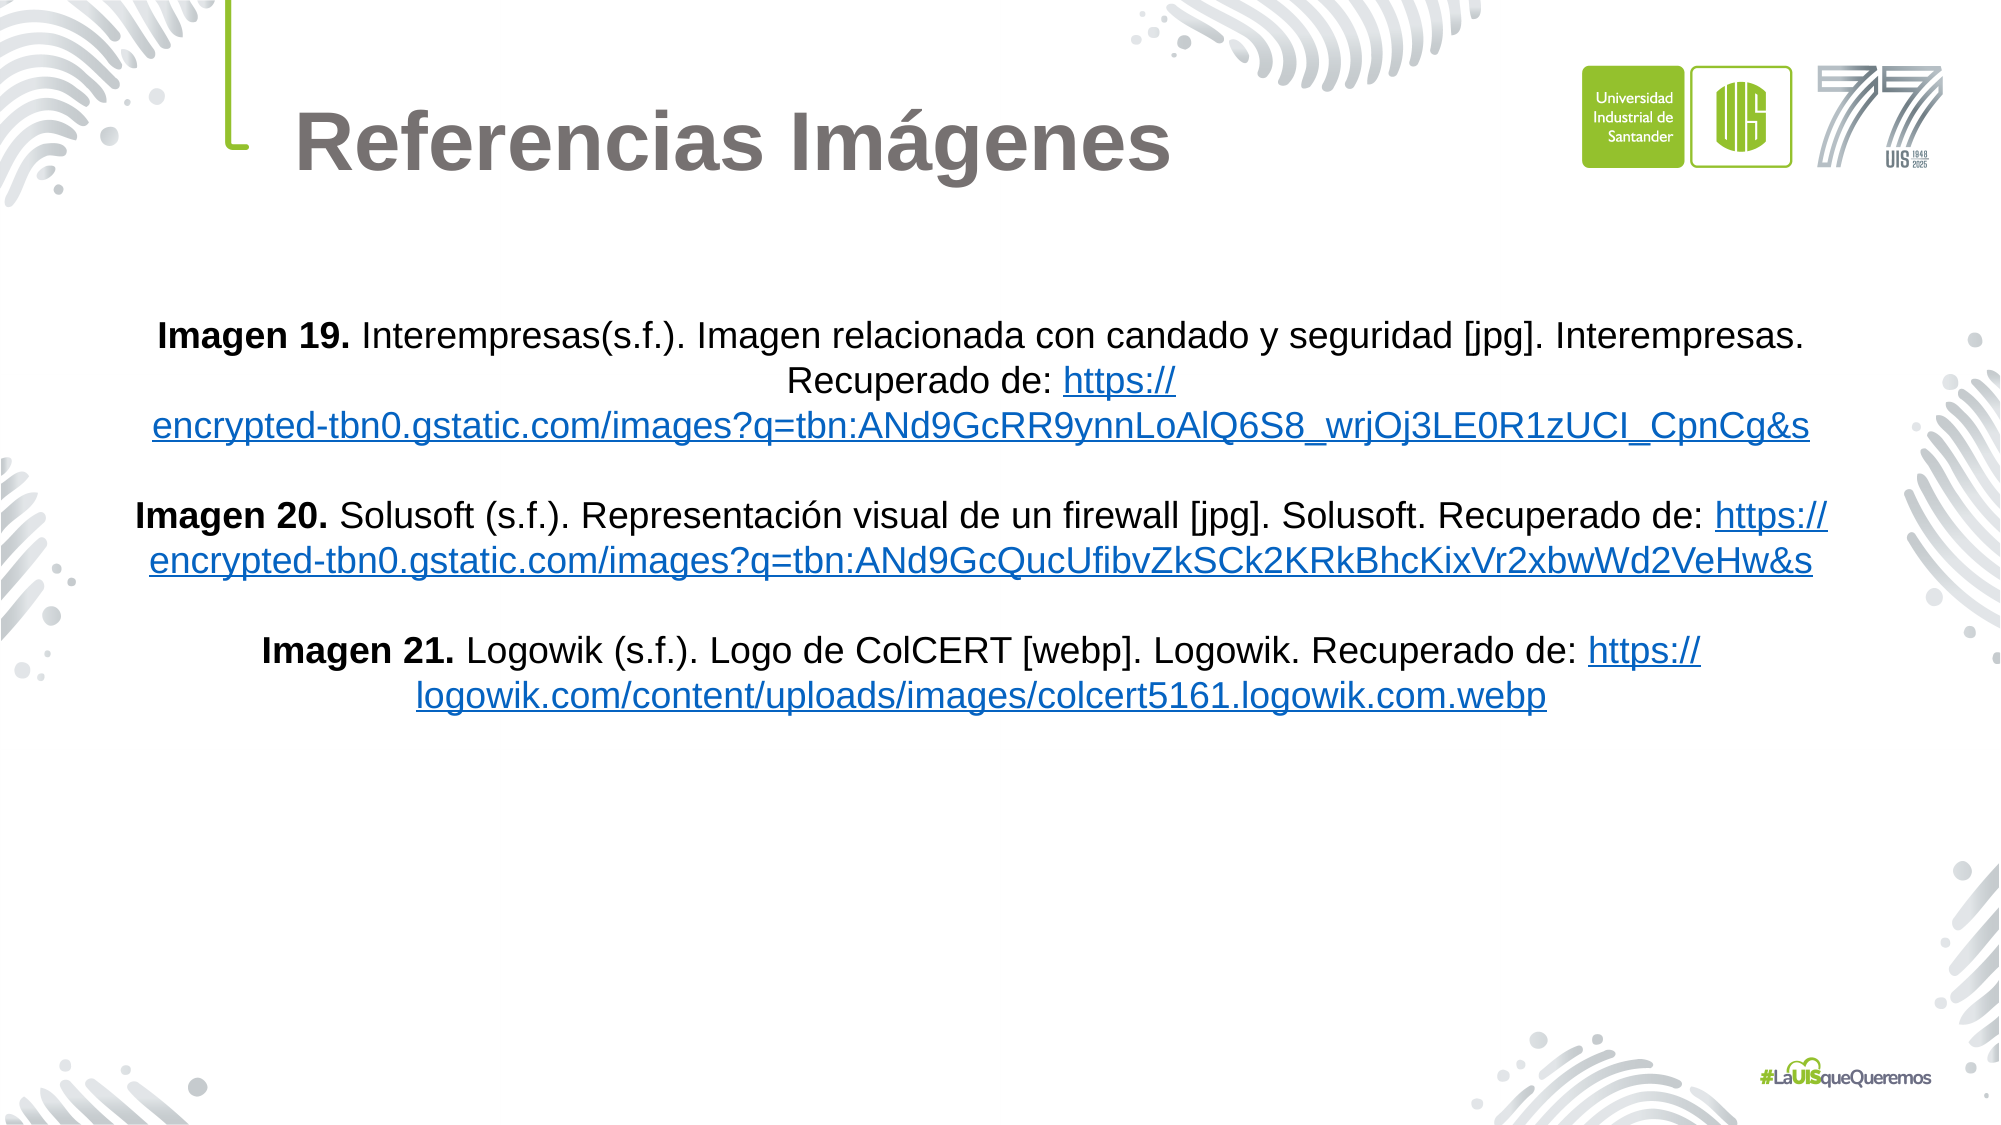

Referencias Imágenes
Imagen 19. Interempresas(s.f.). Imagen relacionada con candado y seguridad [jpg]. Interempresas. Recuperado de: https://encrypted-tbn0.gstatic.com/images?q=tbn:ANd9GcRR9ynnLoAlQ6S8_wrjOj3LE0R1zUCI_CpnCg&s

Imagen 20. Solusoft (s.f.). Representación visual de un firewall [jpg]. Solusoft. Recuperado de: https://encrypted-tbn0.gstatic.com/images?q=tbn:ANd9GcQucUfibvZkSCk2KRkBhcKixVr2xbwWd2VeHw&s

Imagen 21. Logowik (s.f.). Logo de ColCERT [webp]. Logowik. Recuperado de: https://logowik.com/content/uploads/images/colcert5161.logowik.com.webp